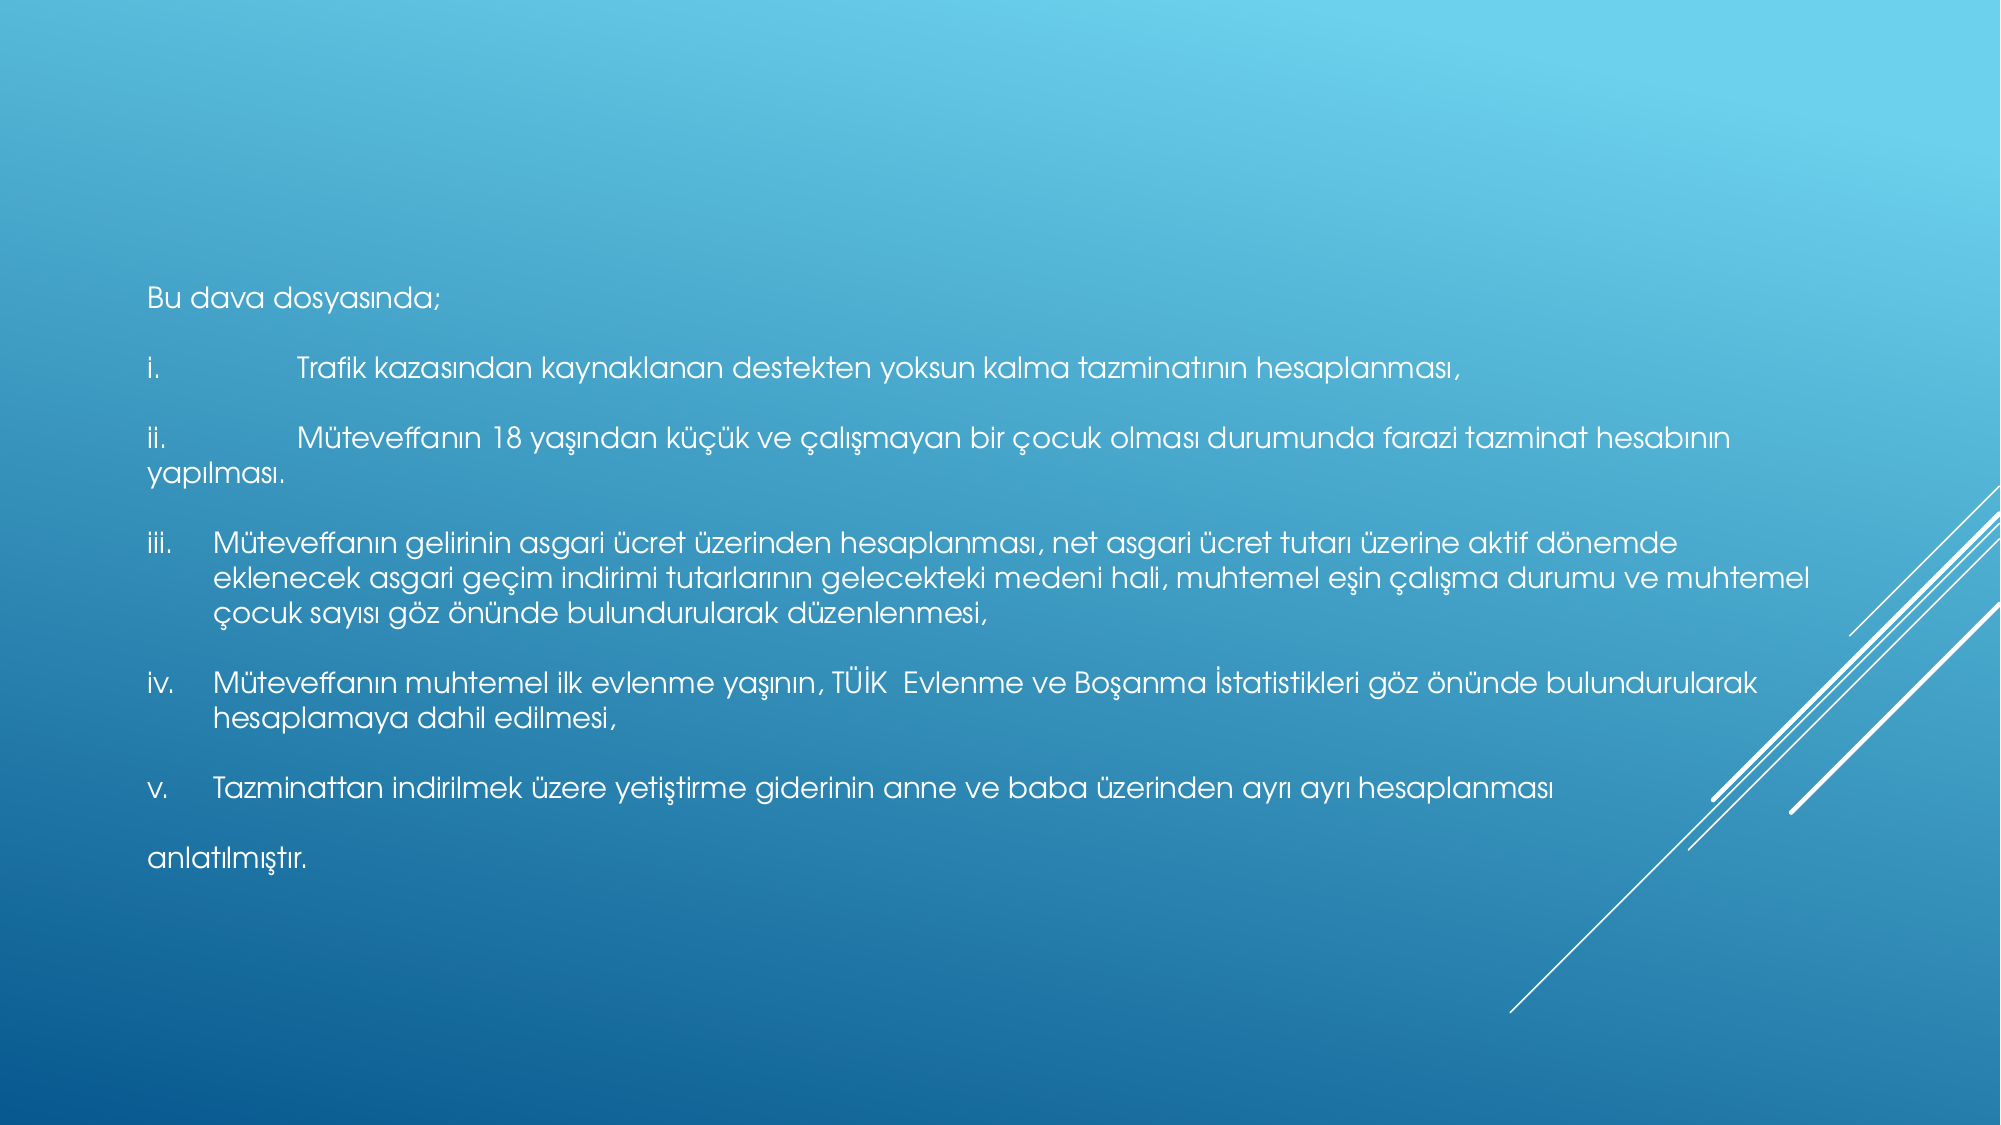

Bu dava dosyasında;

i.	Trafik kazasından kaynaklanan destekten yoksun kalma tazminatının hesaplanması,

ii.	Müteveffanın 18 yaşından küçük ve çalışmayan bir çocuk olması durumunda farazi tazminat hesabının yapılması.

Müteveffanın gelirinin asgari ücret üzerinden hesaplanması, net asgari ücret tutarı üzerine aktif dönemde eklenecek asgari geçim indirimi tutarlarının gelecekteki medeni hali, muhtemel eşin çalışma durumu ve muhtemel çocuk sayısı göz önünde bulundurularak düzenlenmesi,

Müteveffanın muhtemel ilk evlenme yaşının, TÜİK  Evlenme ve Boşanma İstatistikleri göz önünde bulundurularak hesaplamaya dahil edilmesi,

Tazminattan indirilmek üzere yetiştirme giderinin anne ve baba üzerinden ayrı ayrı hesaplanması

anlatılmıştır.